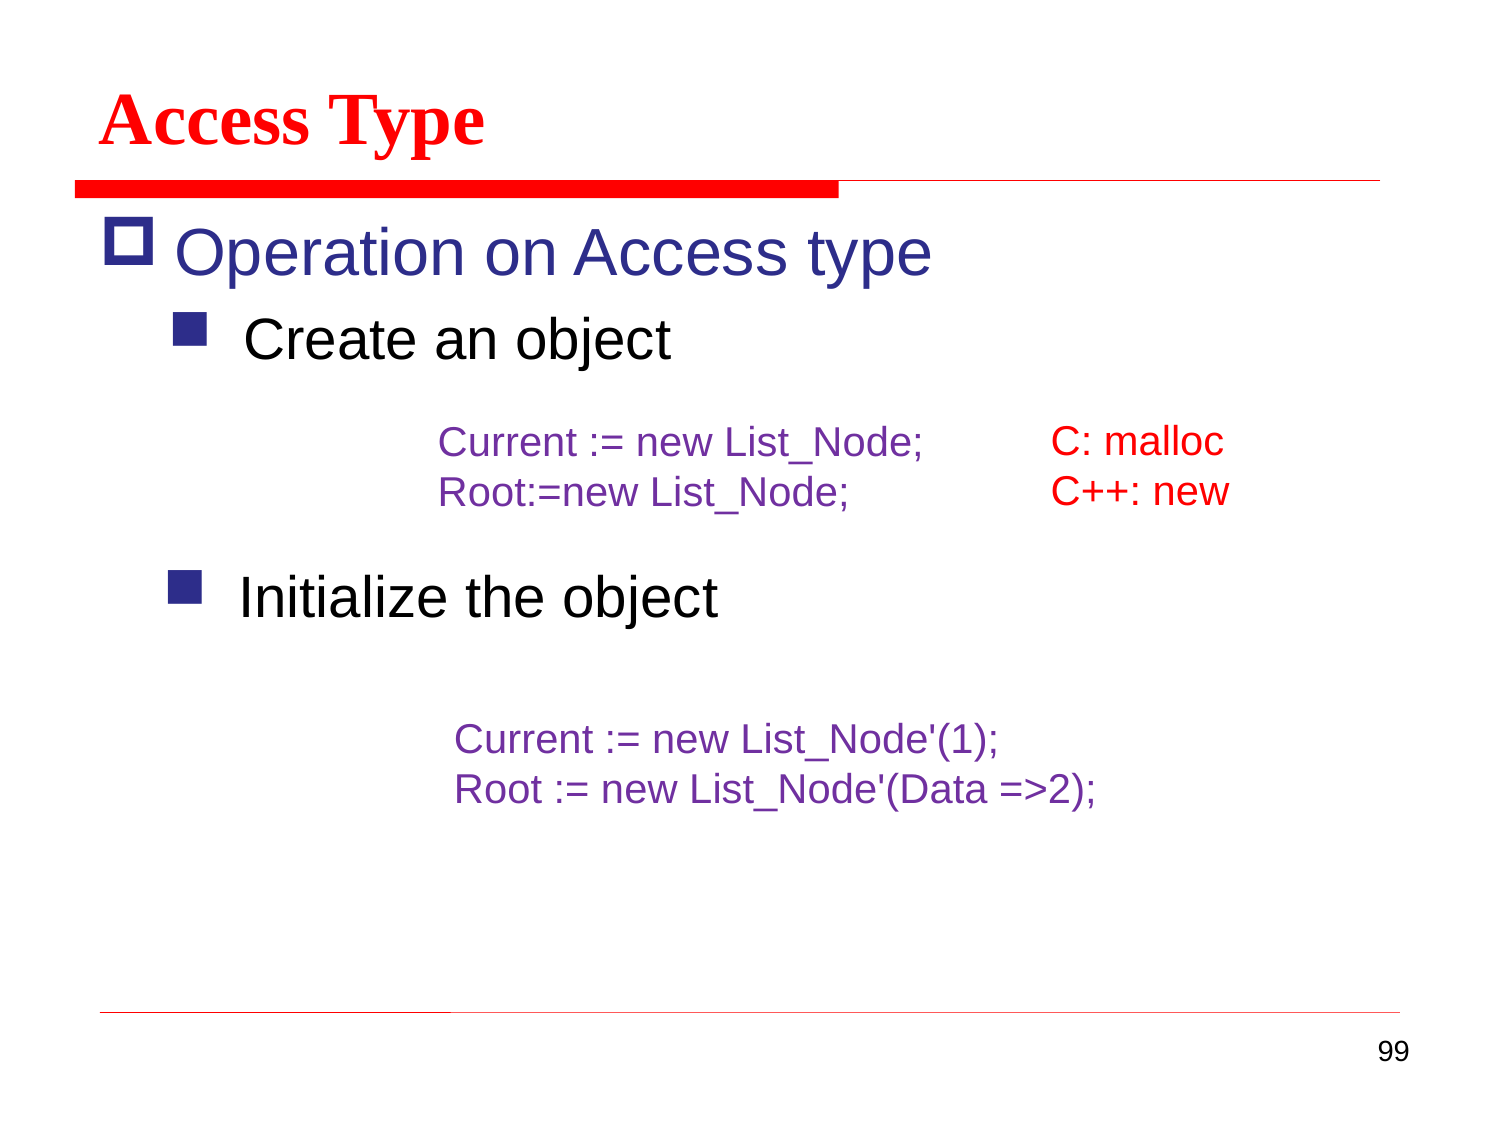

Access Type
Operation on Access type
Create an object
C: malloc
C++: new
Current := new List_Node;
Root:=new List_Node;
Initialize the object
Current := new List_Node'(1);
Root := new List_Node'(Data =>2);
99